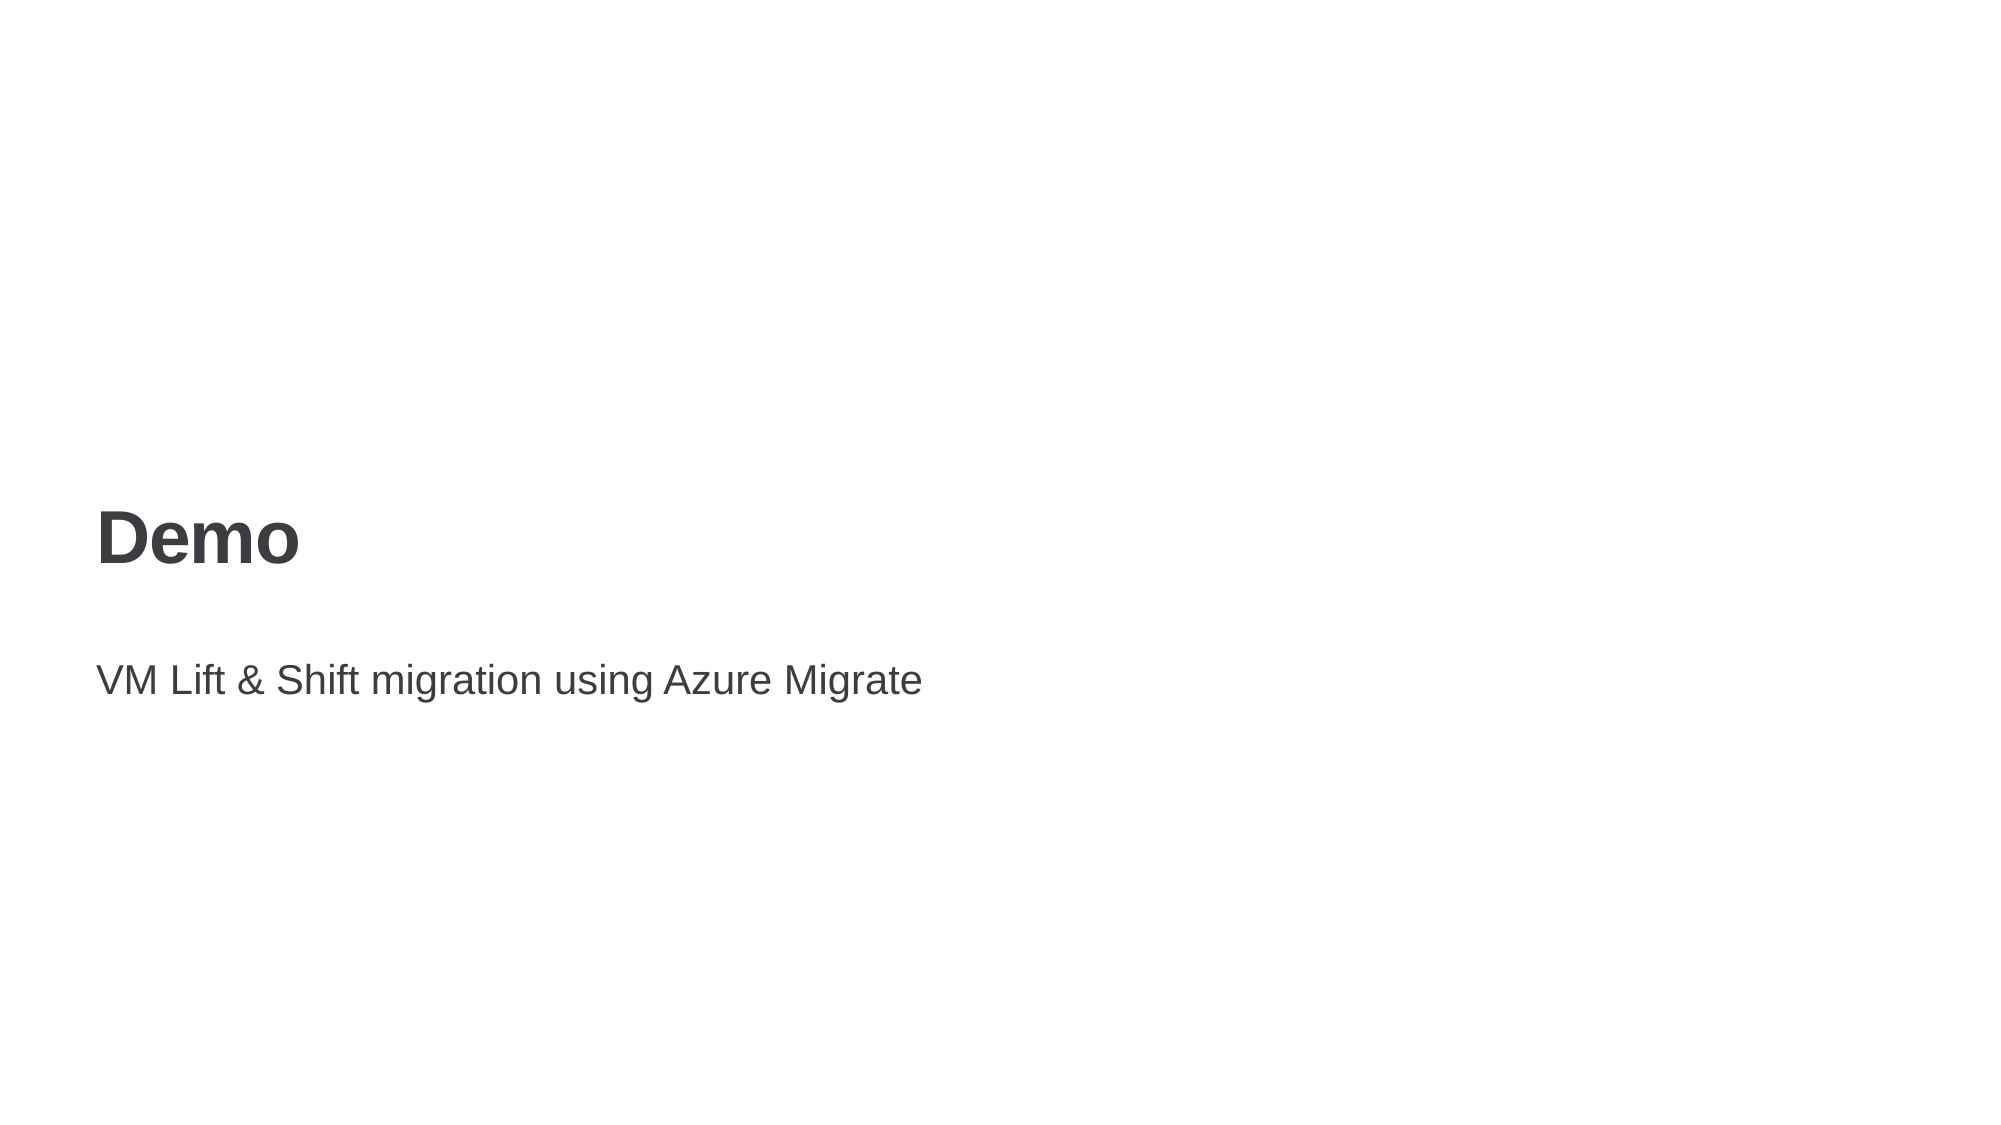

# Demo
VM Lift & Shift migration using Azure Migrate